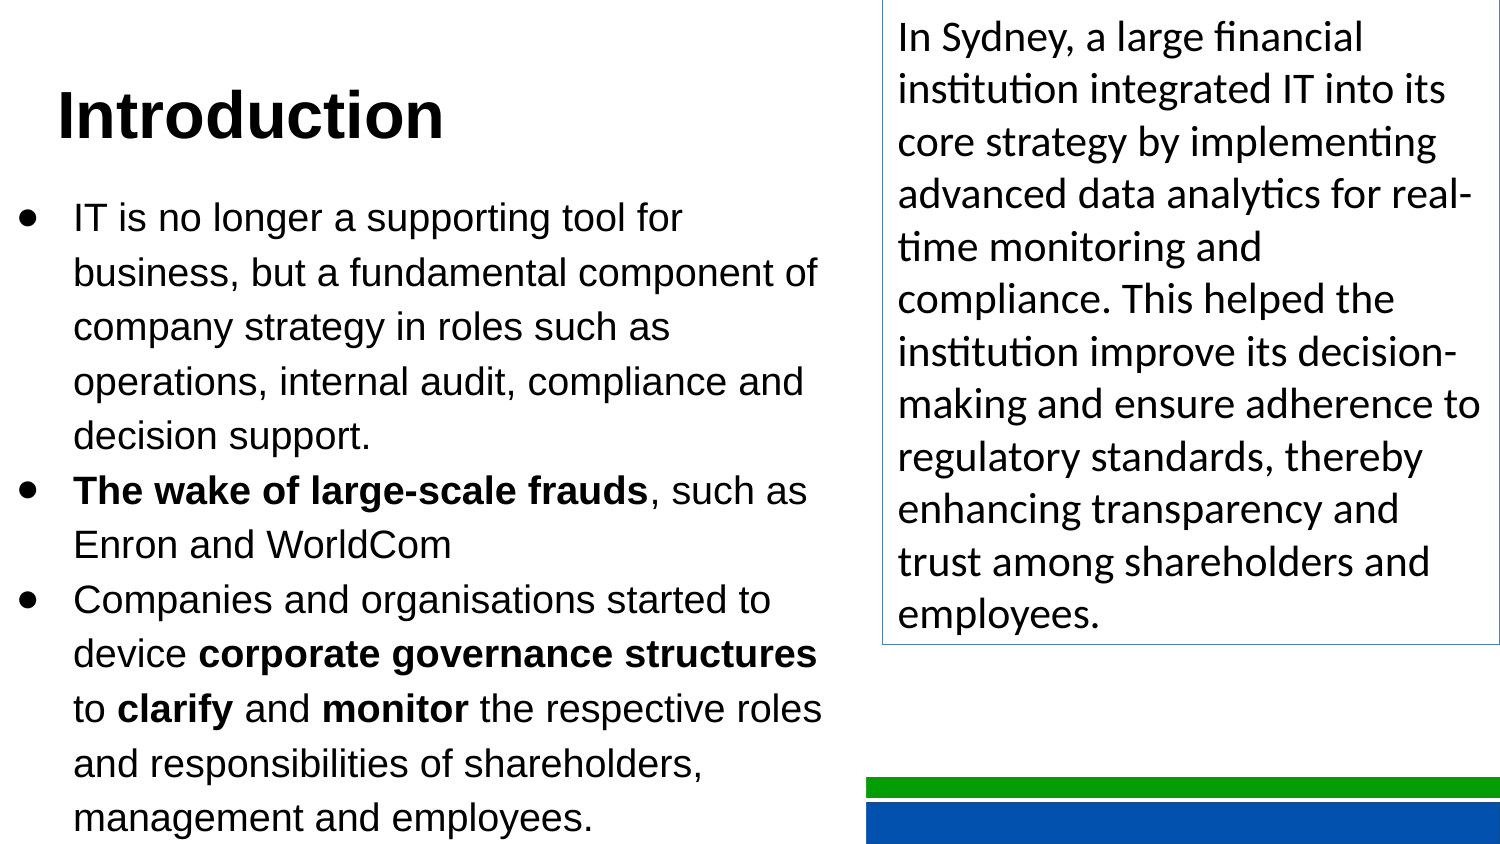

In Sydney, a large financial institution integrated IT into its core strategy by implementing advanced data analytics for real-time monitoring and compliance. This helped the institution improve its decision-making and ensure adherence to regulatory standards, thereby enhancing transparency and trust among shareholders and employees.
Introduction
IT is no longer a supporting tool for business, but a fundamental component of company strategy in roles such as operations, internal audit, compliance and decision support.
The wake of large-scale frauds, such as Enron and WorldCom
Companies and organisations started to device corporate governance structures to clarify and monitor the respective roles and responsibilities of shareholders, management and employees.